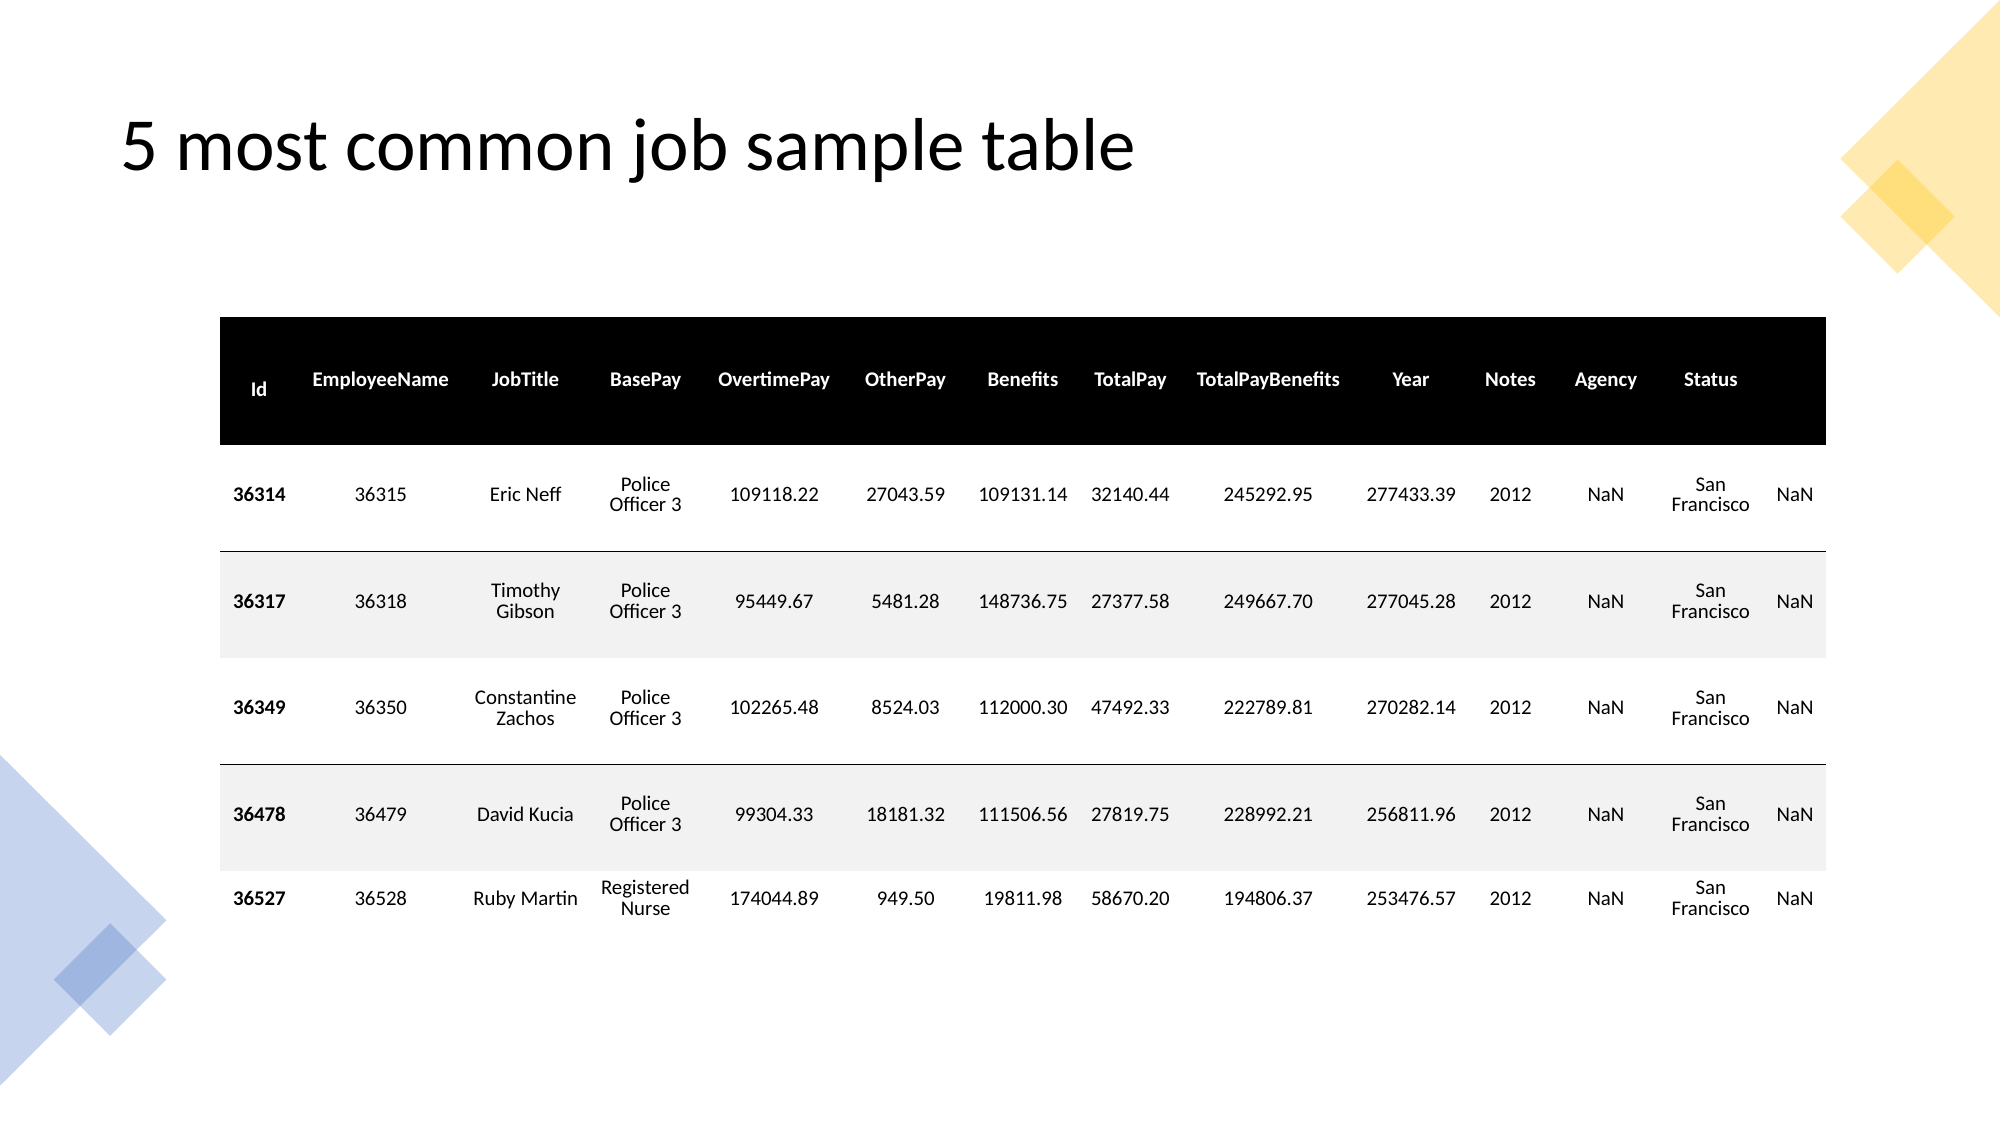

# 5 most common job sample table
| Id | EmployeeName | JobTitle | BasePay | OvertimePay | OtherPay | Benefits | TotalPay | TotalPayBenefits | Year | Notes | Agency | Status |  |
| --- | --- | --- | --- | --- | --- | --- | --- | --- | --- | --- | --- | --- | --- |
| 36314 | 36315 | Eric Neff | Police Officer 3 | 109118.22 | 27043.59 | 109131.14 | 32140.44 | 245292.95 | 277433.39 | 2012 | NaN | San Francisco | NaN |
| 36317 | 36318 | Timothy Gibson | Police Officer 3 | 95449.67 | 5481.28 | 148736.75 | 27377.58 | 249667.70 | 277045.28 | 2012 | NaN | San Francisco | NaN |
| 36349 | 36350 | Constantine Zachos | Police Officer 3 | 102265.48 | 8524.03 | 112000.30 | 47492.33 | 222789.81 | 270282.14 | 2012 | NaN | San Francisco | NaN |
| 36478 | 36479 | David Kucia | Police Officer 3 | 99304.33 | 18181.32 | 111506.56 | 27819.75 | 228992.21 | 256811.96 | 2012 | NaN | San Francisco | NaN |
| 36527 | 36528 | Ruby Martin | Registered Nurse | 174044.89 | 949.50 | 19811.98 | 58670.20 | 194806.37 | 253476.57 | 2012 | NaN | San Francisco | NaN |